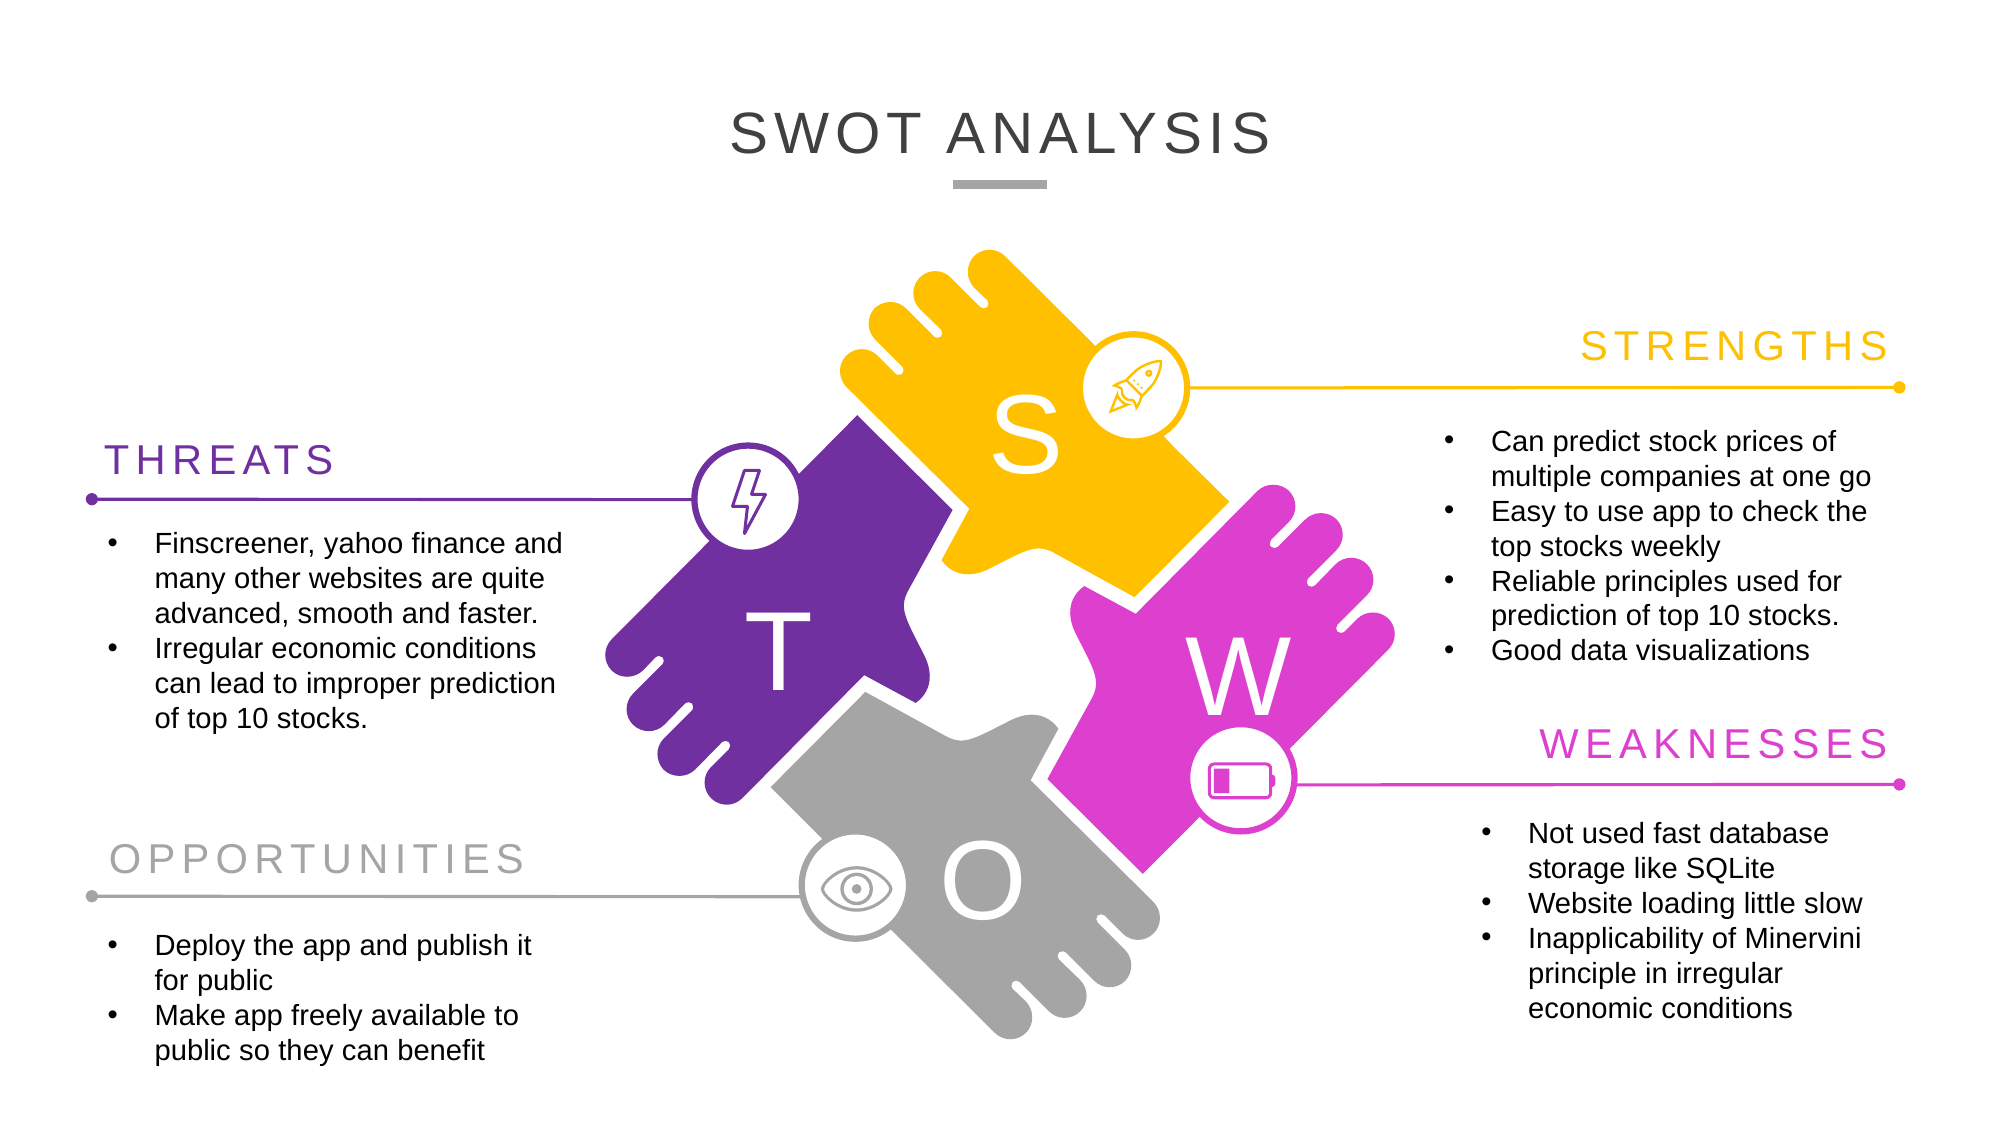

SWOT ANALYSIS

STRENGTHS

S

Can predict stock prices of multiple companies at one go
Easy to use app to check the top stocks weekly
Reliable principles used for prediction of top 10 stocks.
Good data visualizations

THREATS

Finscreener, yahoo finance and many other websites are quite advanced, smooth and faster.
Irregular economic conditions can lead to improper prediction of top 10 stocks.
T

W
WEAKNESSES

Not used fast database storage like SQLite
Website loading little slow
Inapplicability of Minervini principle in irregular economic conditions

O
OPPORTUNITIES

Deploy the app and publish it for public
Make app freely available to public so they can benefit